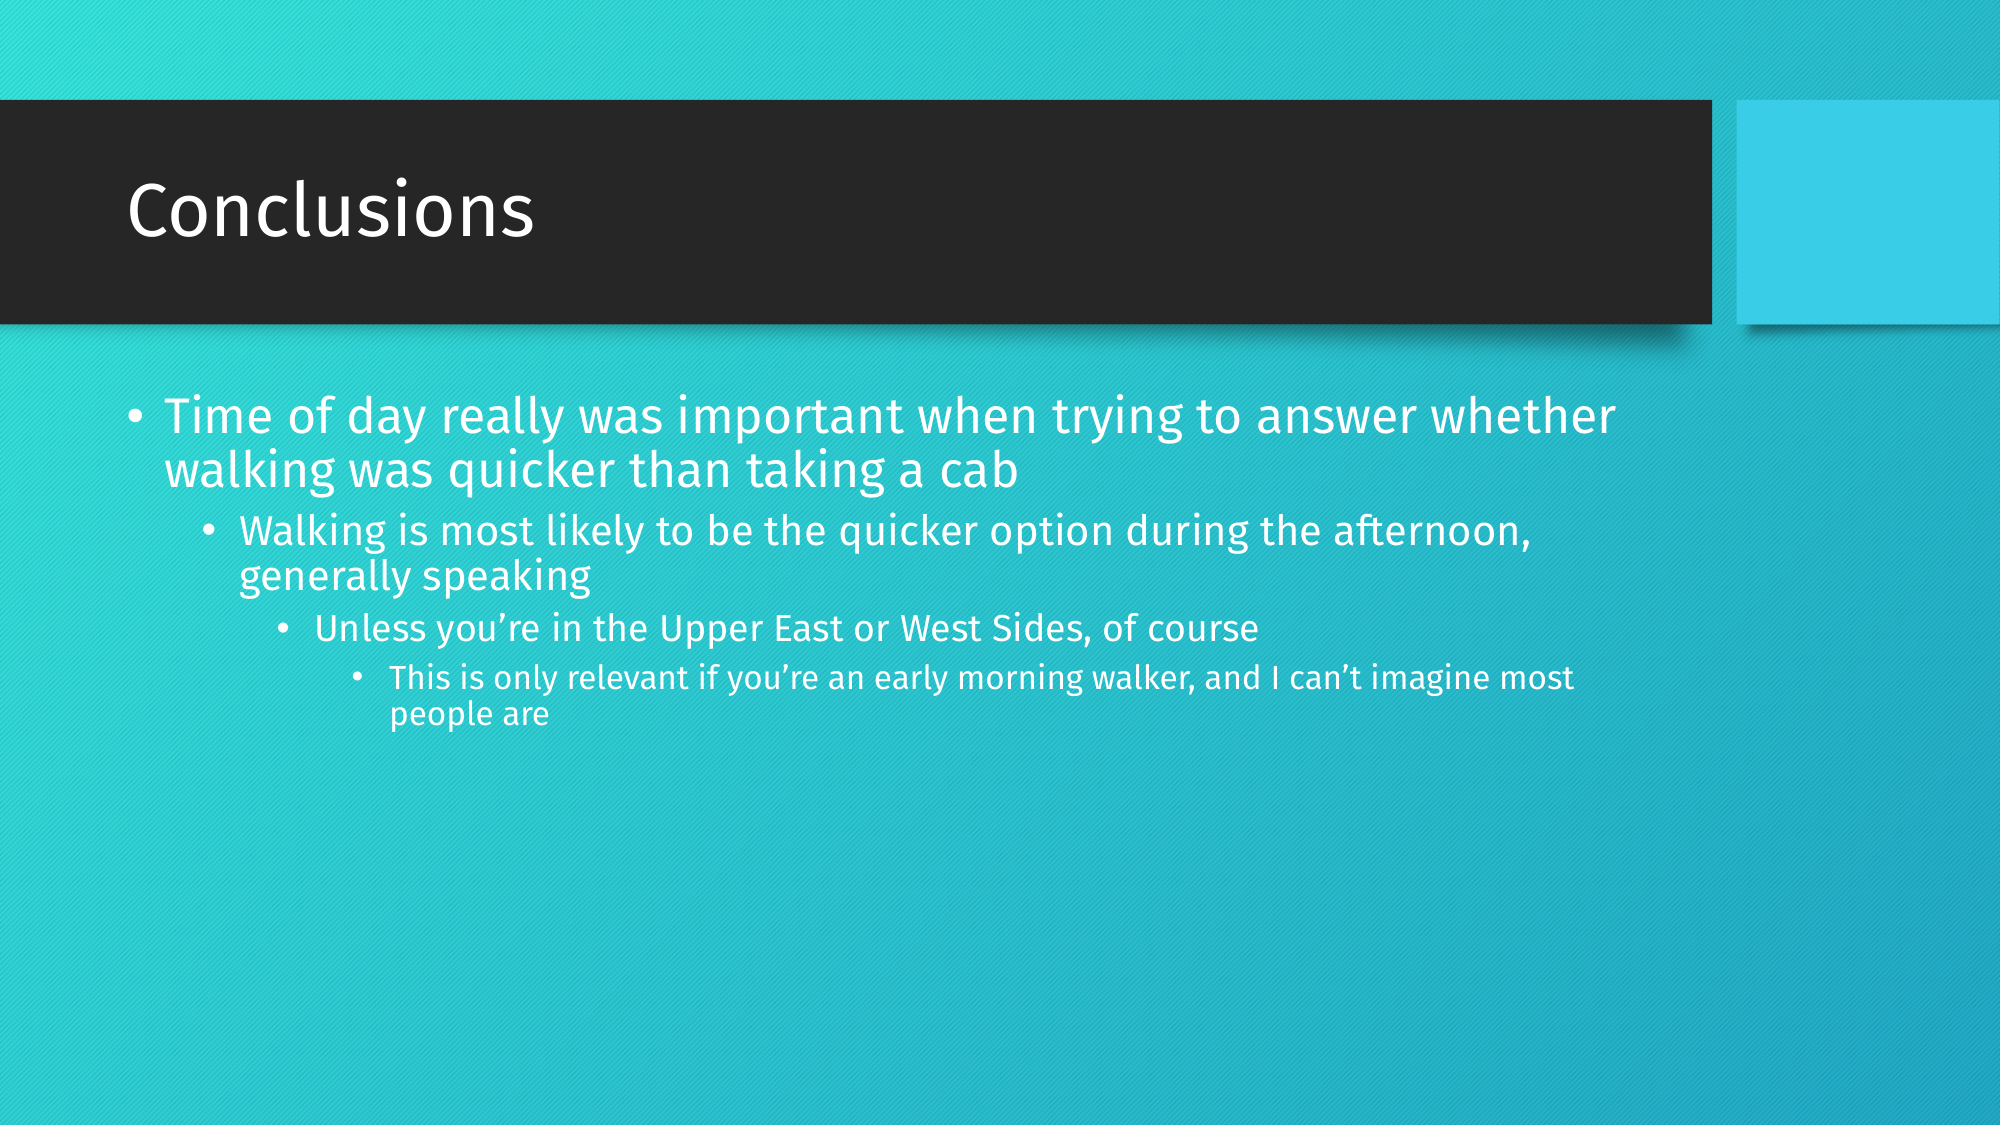

# Conclusions
Time of day really was important when trying to answer whether walking was quicker than taking a cab
Walking is most likely to be the quicker option during the afternoon, generally speaking
Unless you’re in the Upper East or West Sides, of course
This is only relevant if you’re an early morning walker, and I can’t imagine most people are